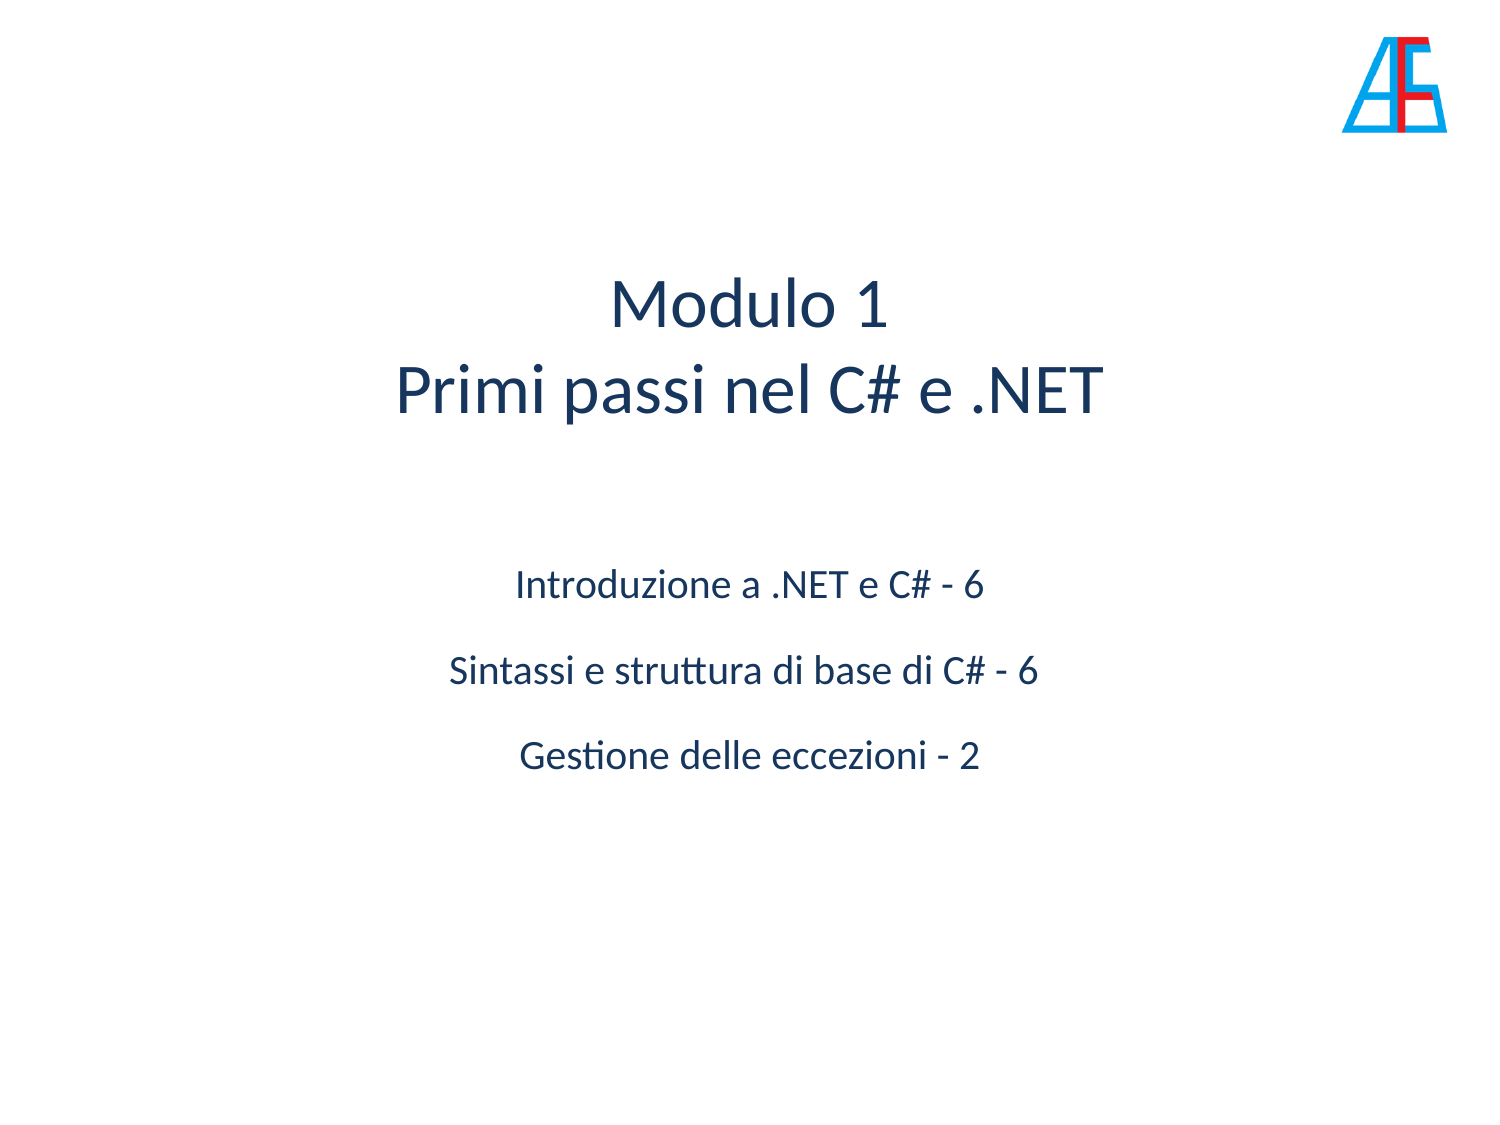

# Modulo 1 Primi passi nel C# e .NET
Introduzione a .NET e C# - 6
Sintassi e struttura di base di C# - 6
Gestione delle eccezioni - 2